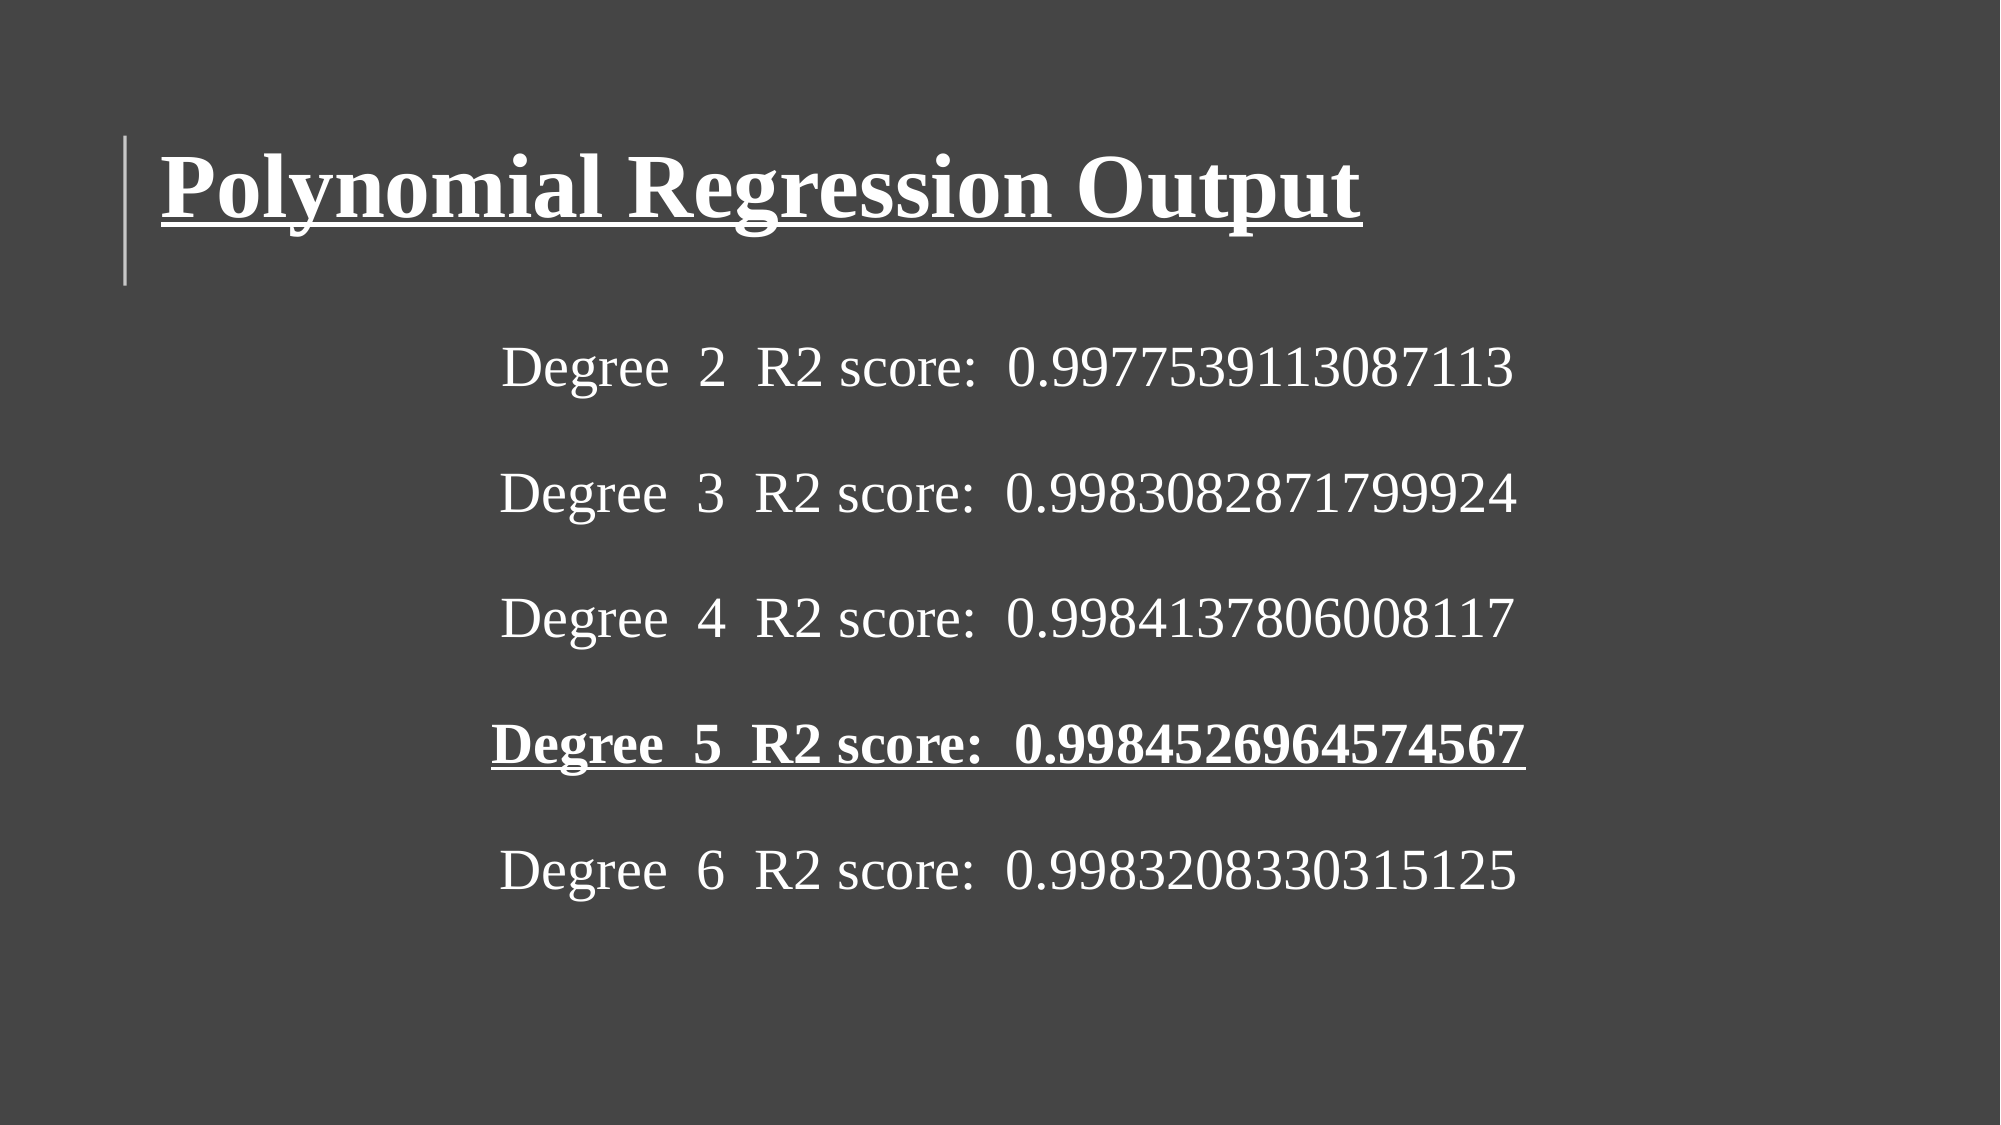

# Polynomial Regression Output
Degree  2  R2 score:  0.9977539113087113
Degree  3  R2 score:  0.9983082871799924
Degree  4  R2 score:  0.9984137806008117
Degree  5  R2 score:  0.9984526964574567
Degree  6  R2 score:  0.9983208330315125